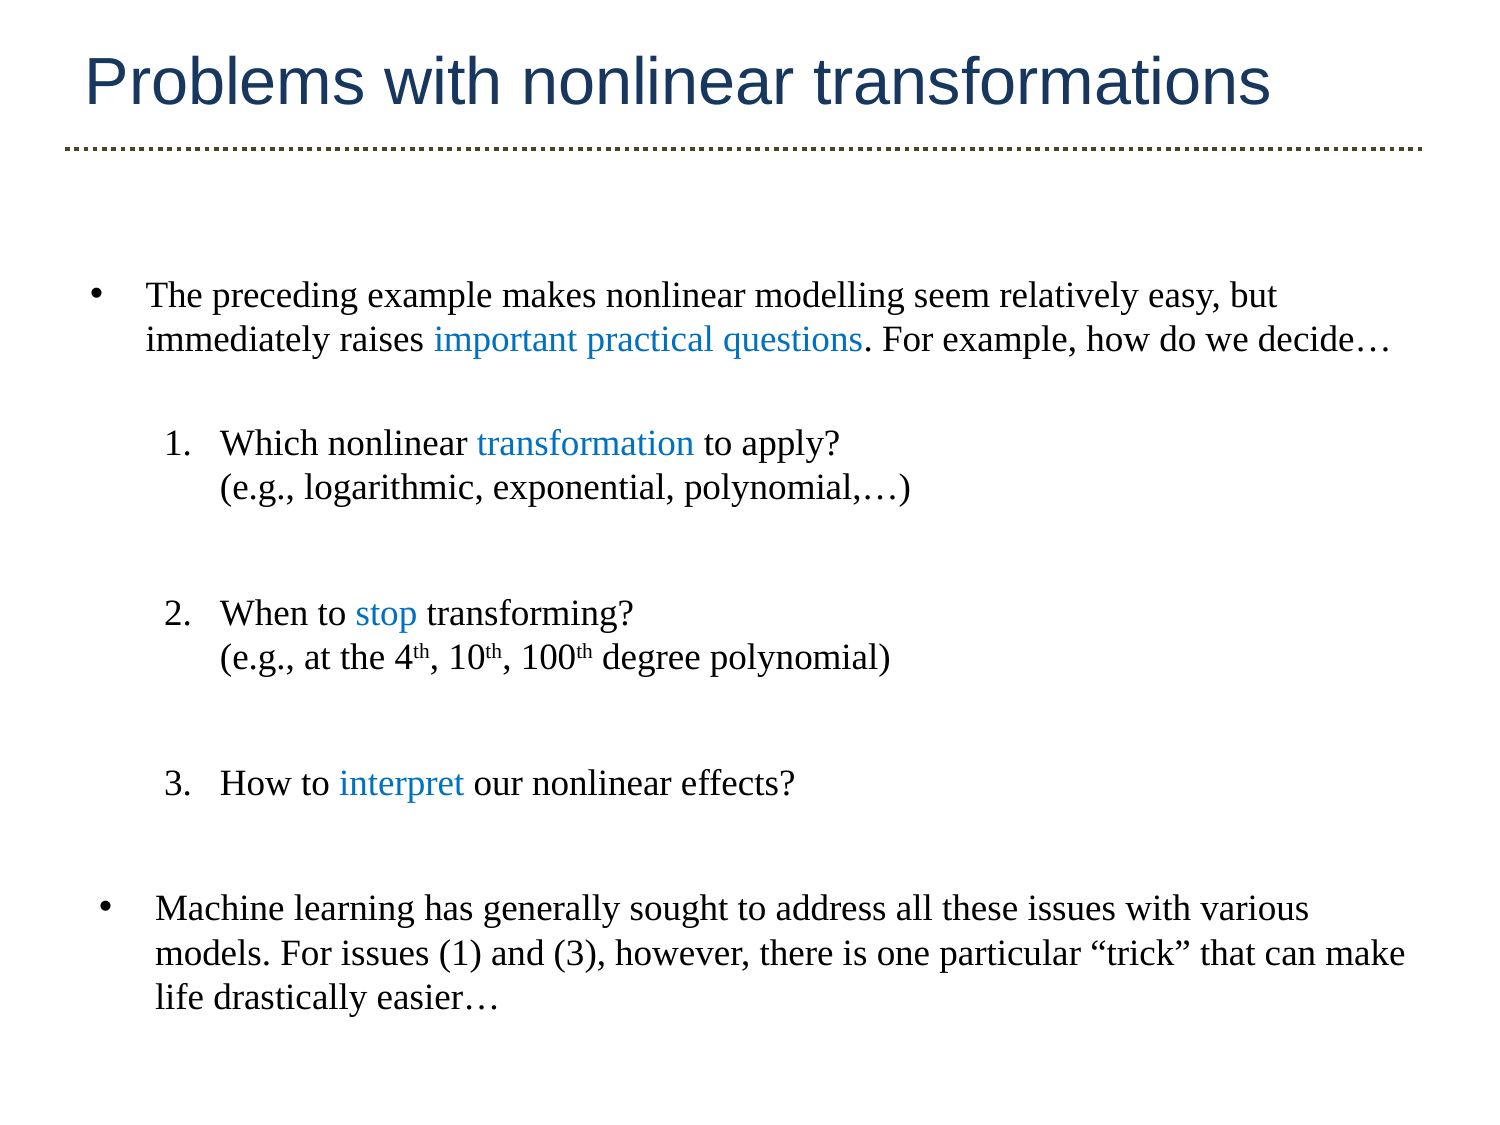

Problems with nonlinear transformations
The preceding example makes nonlinear modelling seem relatively easy, but immediately raises important practical questions. For example, how do we decide…

Which nonlinear transformation to apply?
(e.g., logarithmic, exponential, polynomial,…)

When to stop transforming?
(e.g., at the 4th, 10th, 100th degree polynomial)

How to interpret our nonlinear effects?

Machine learning has generally sought to address all these issues with various models. For issues (1) and (3), however, there is one particular “trick” that can make life drastically easier…